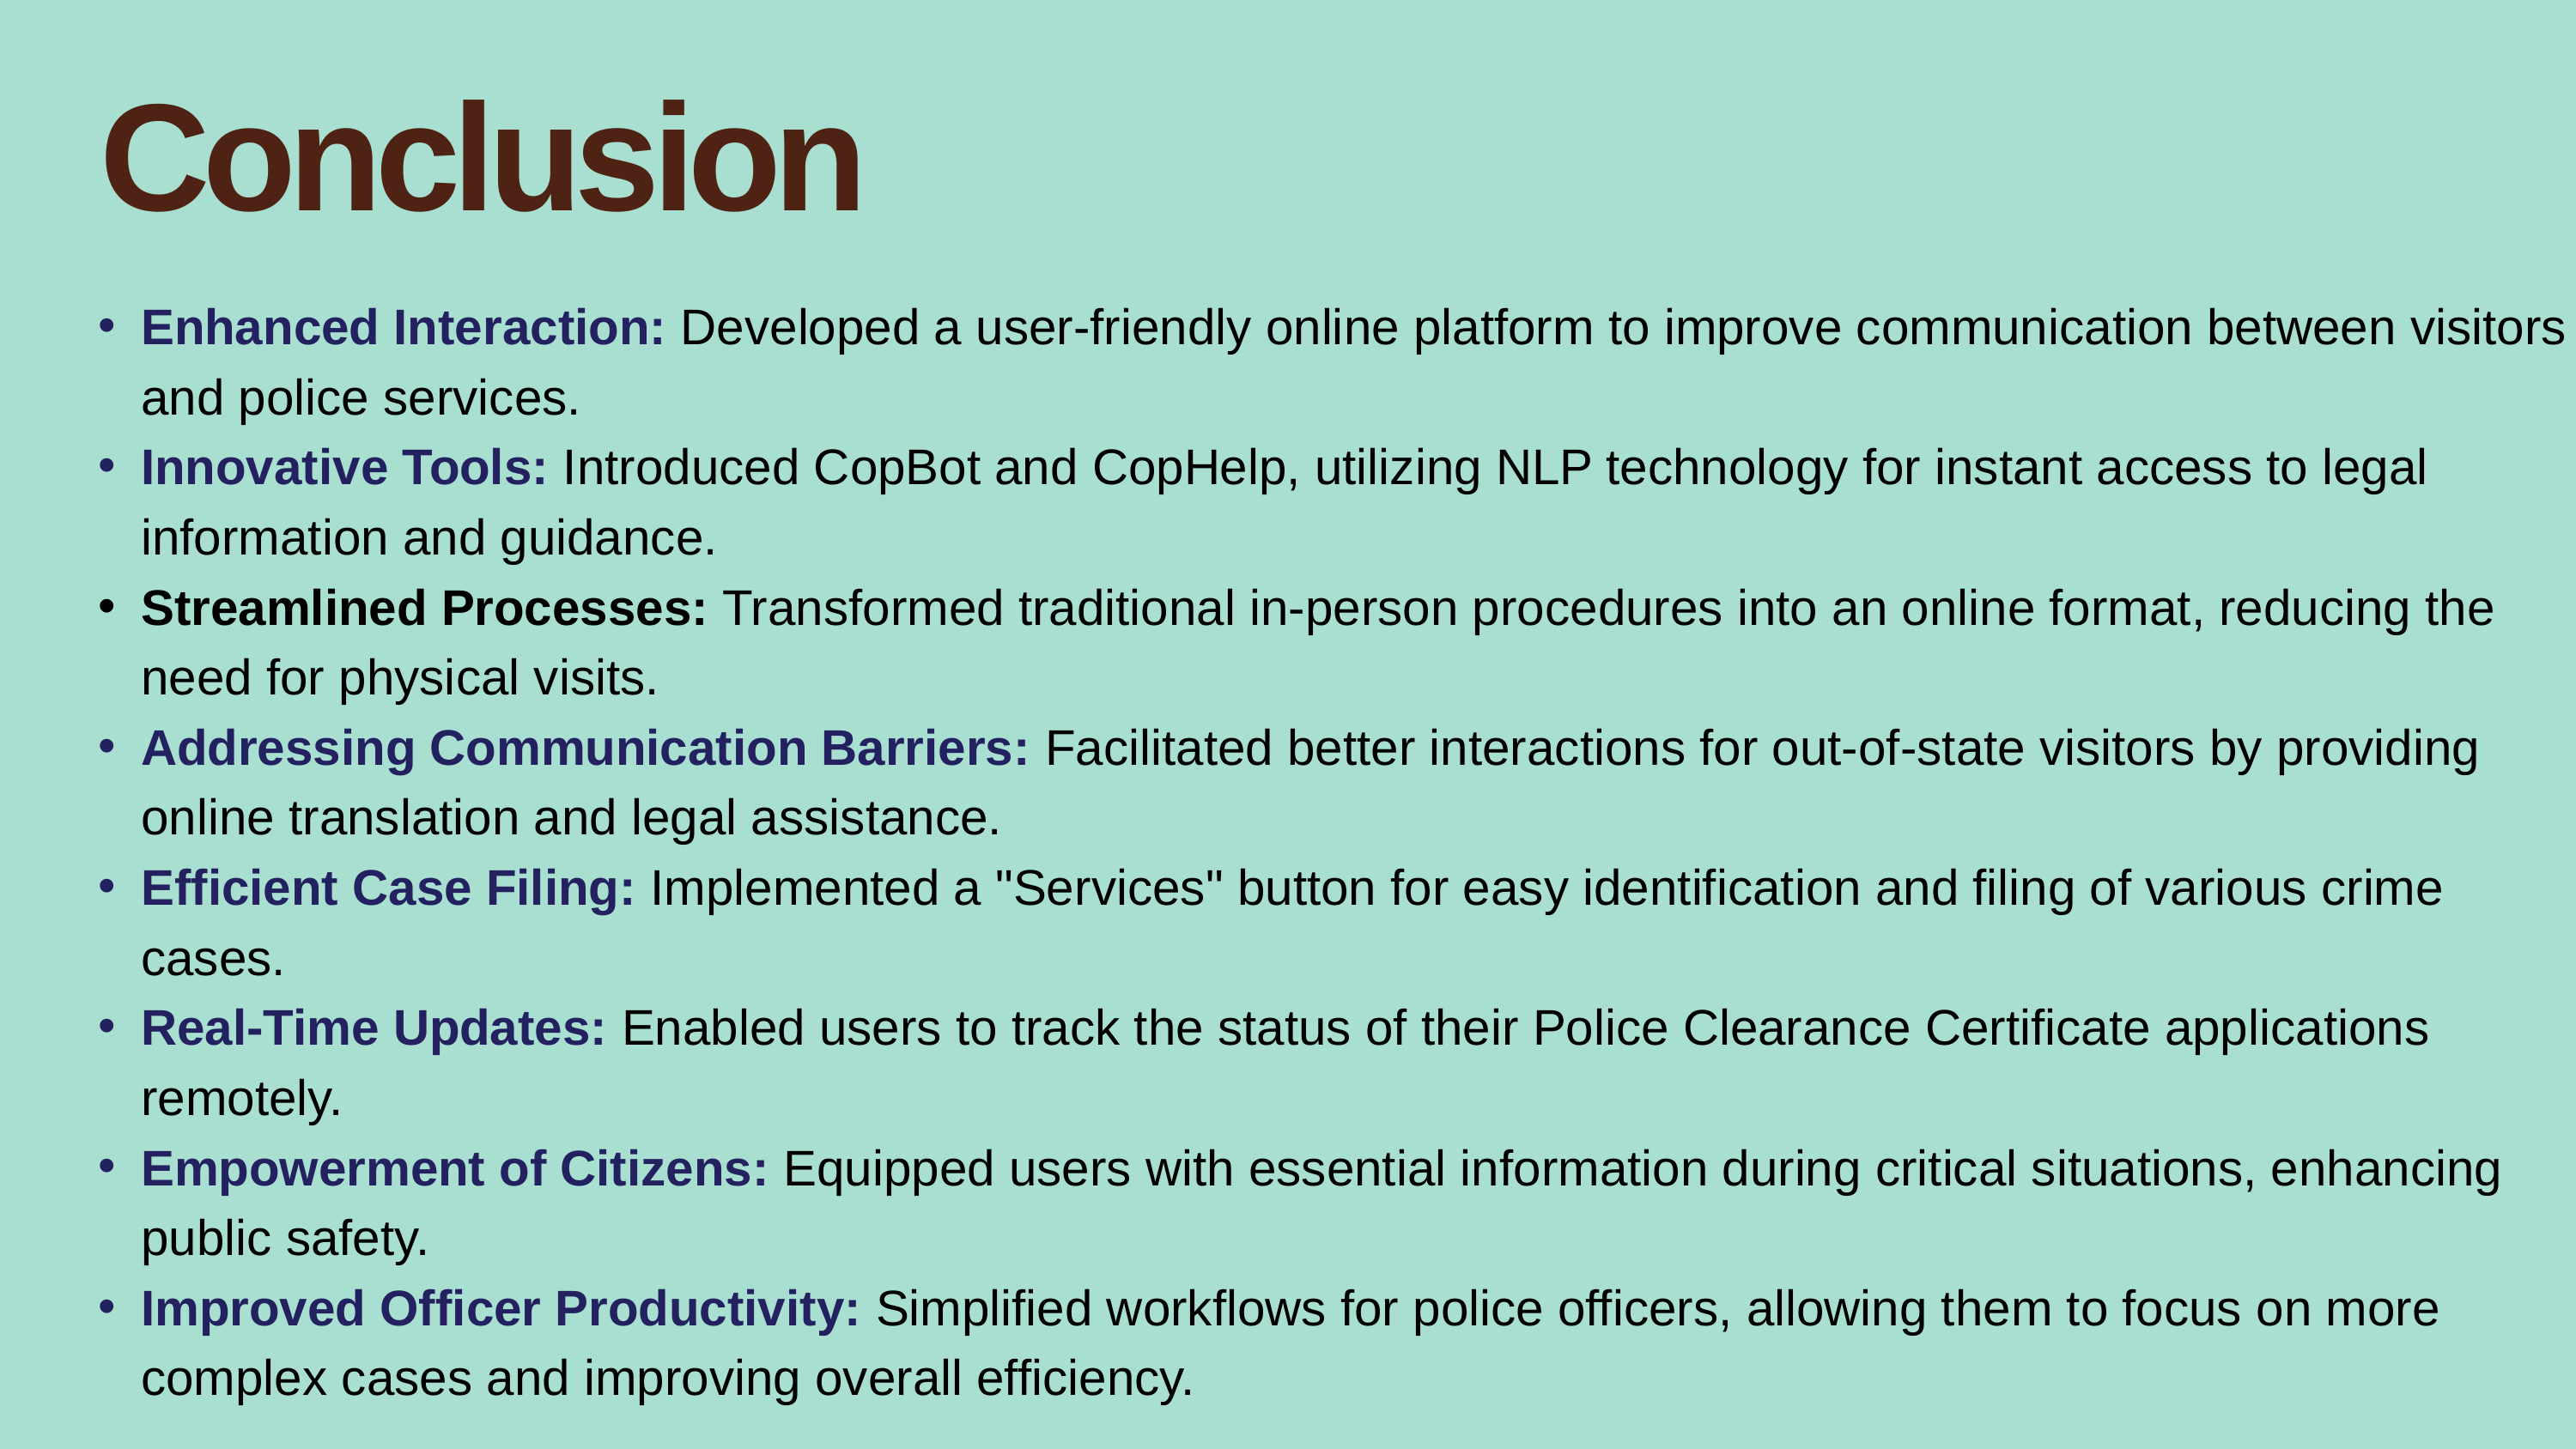

Conclusion
Enhanced Interaction: Developed a user-friendly online platform to improve communication between visitors and police services.
Innovative Tools: Introduced CopBot and CopHelp, utilizing NLP technology for instant access to legal information and guidance.
Streamlined Processes: Transformed traditional in-person procedures into an online format, reducing the need for physical visits.
Addressing Communication Barriers: Facilitated better interactions for out-of-state visitors by providing online translation and legal assistance.
Efficient Case Filing: Implemented a "Services" button for easy identification and filing of various crime cases.
Real-Time Updates: Enabled users to track the status of their Police Clearance Certificate applications remotely.
Empowerment of Citizens: Equipped users with essential information during critical situations, enhancing public safety.
Improved Officer Productivity: Simplified workflows for police officers, allowing them to focus on more complex cases and improving overall efficiency.